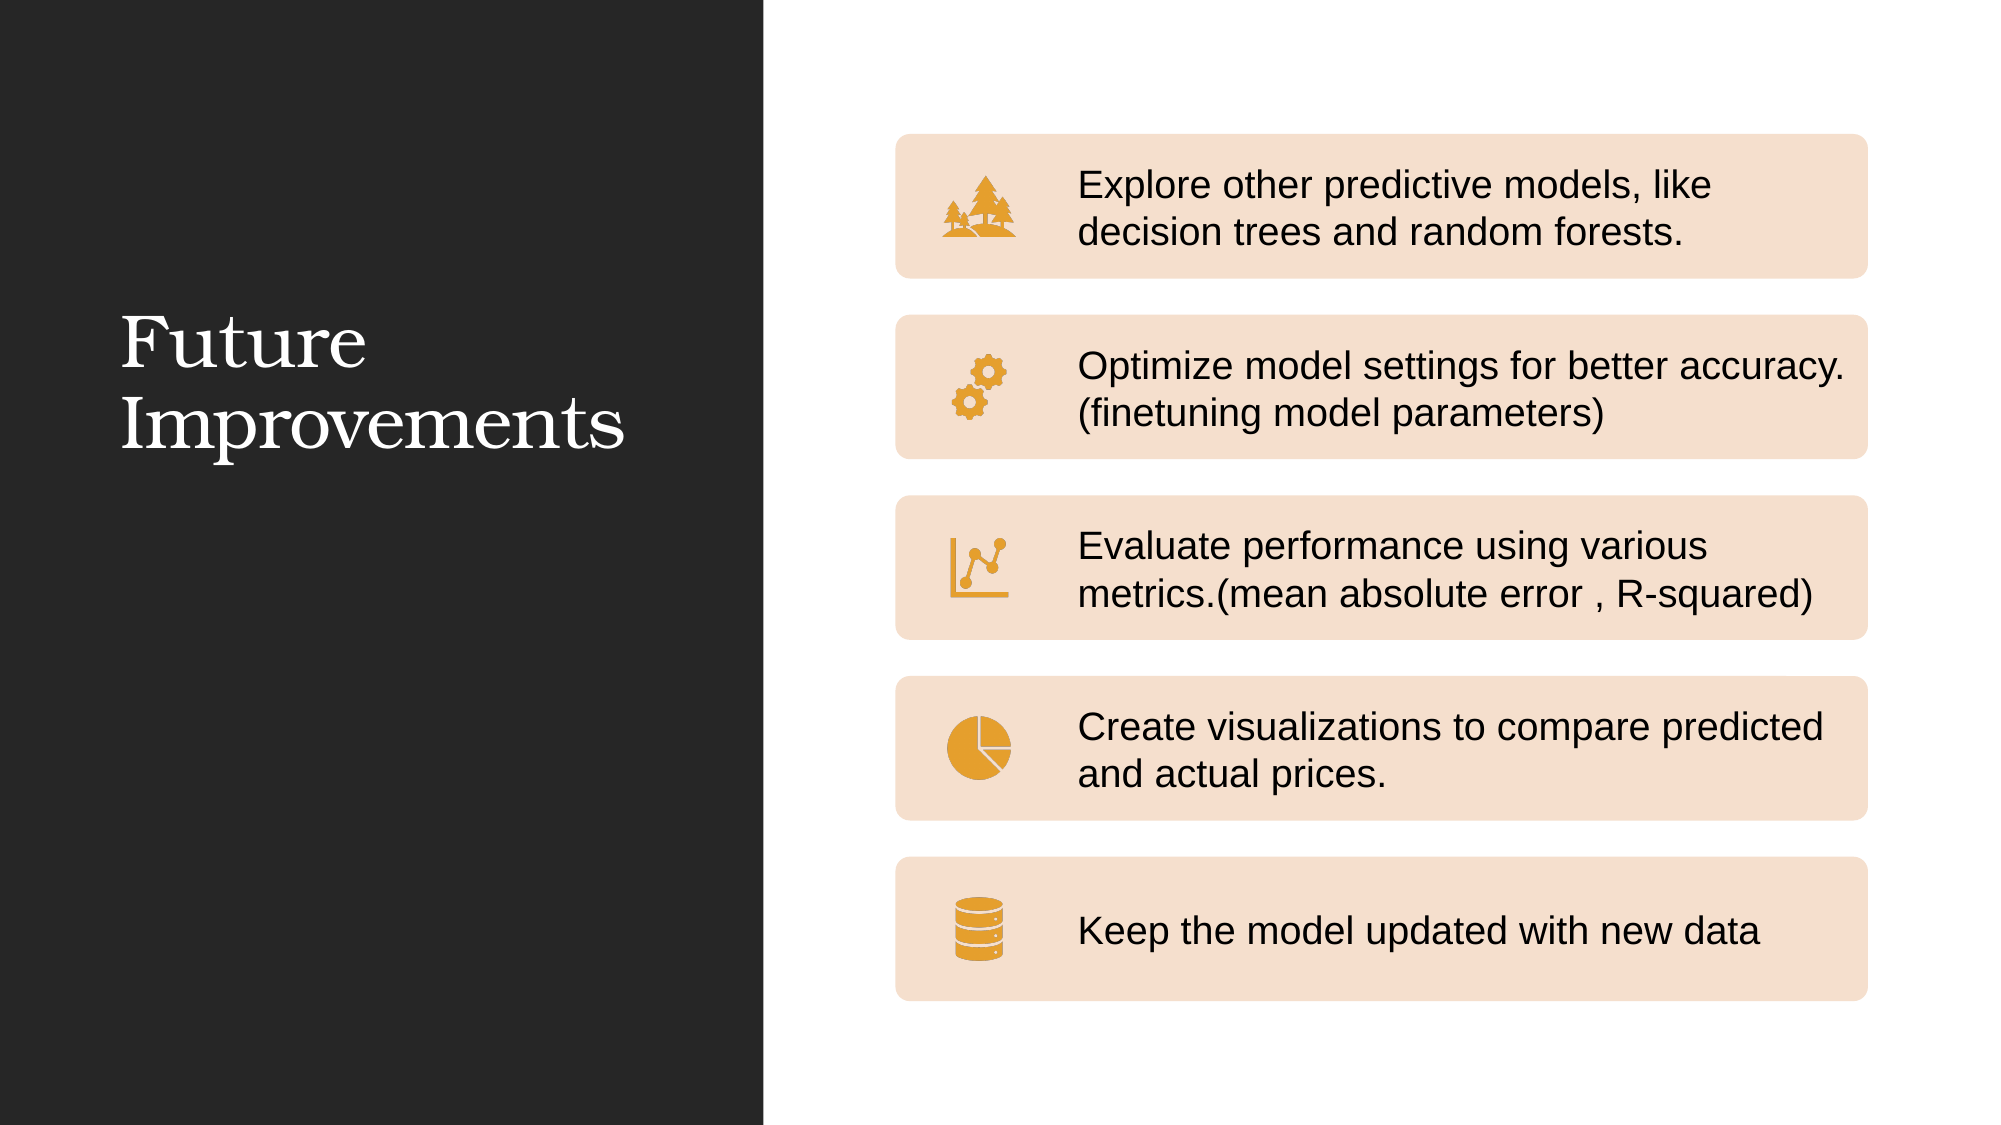

# Future Improvements
Explore other predictive models, like decision trees and random forests.
Optimize model settings for better accuracy.(finetuning model parameters)
Evaluate performance using various metrics.(mean absolute error , R-squared)
Create visualizations to compare predicted and actual prices.
Keep the model updated with new data